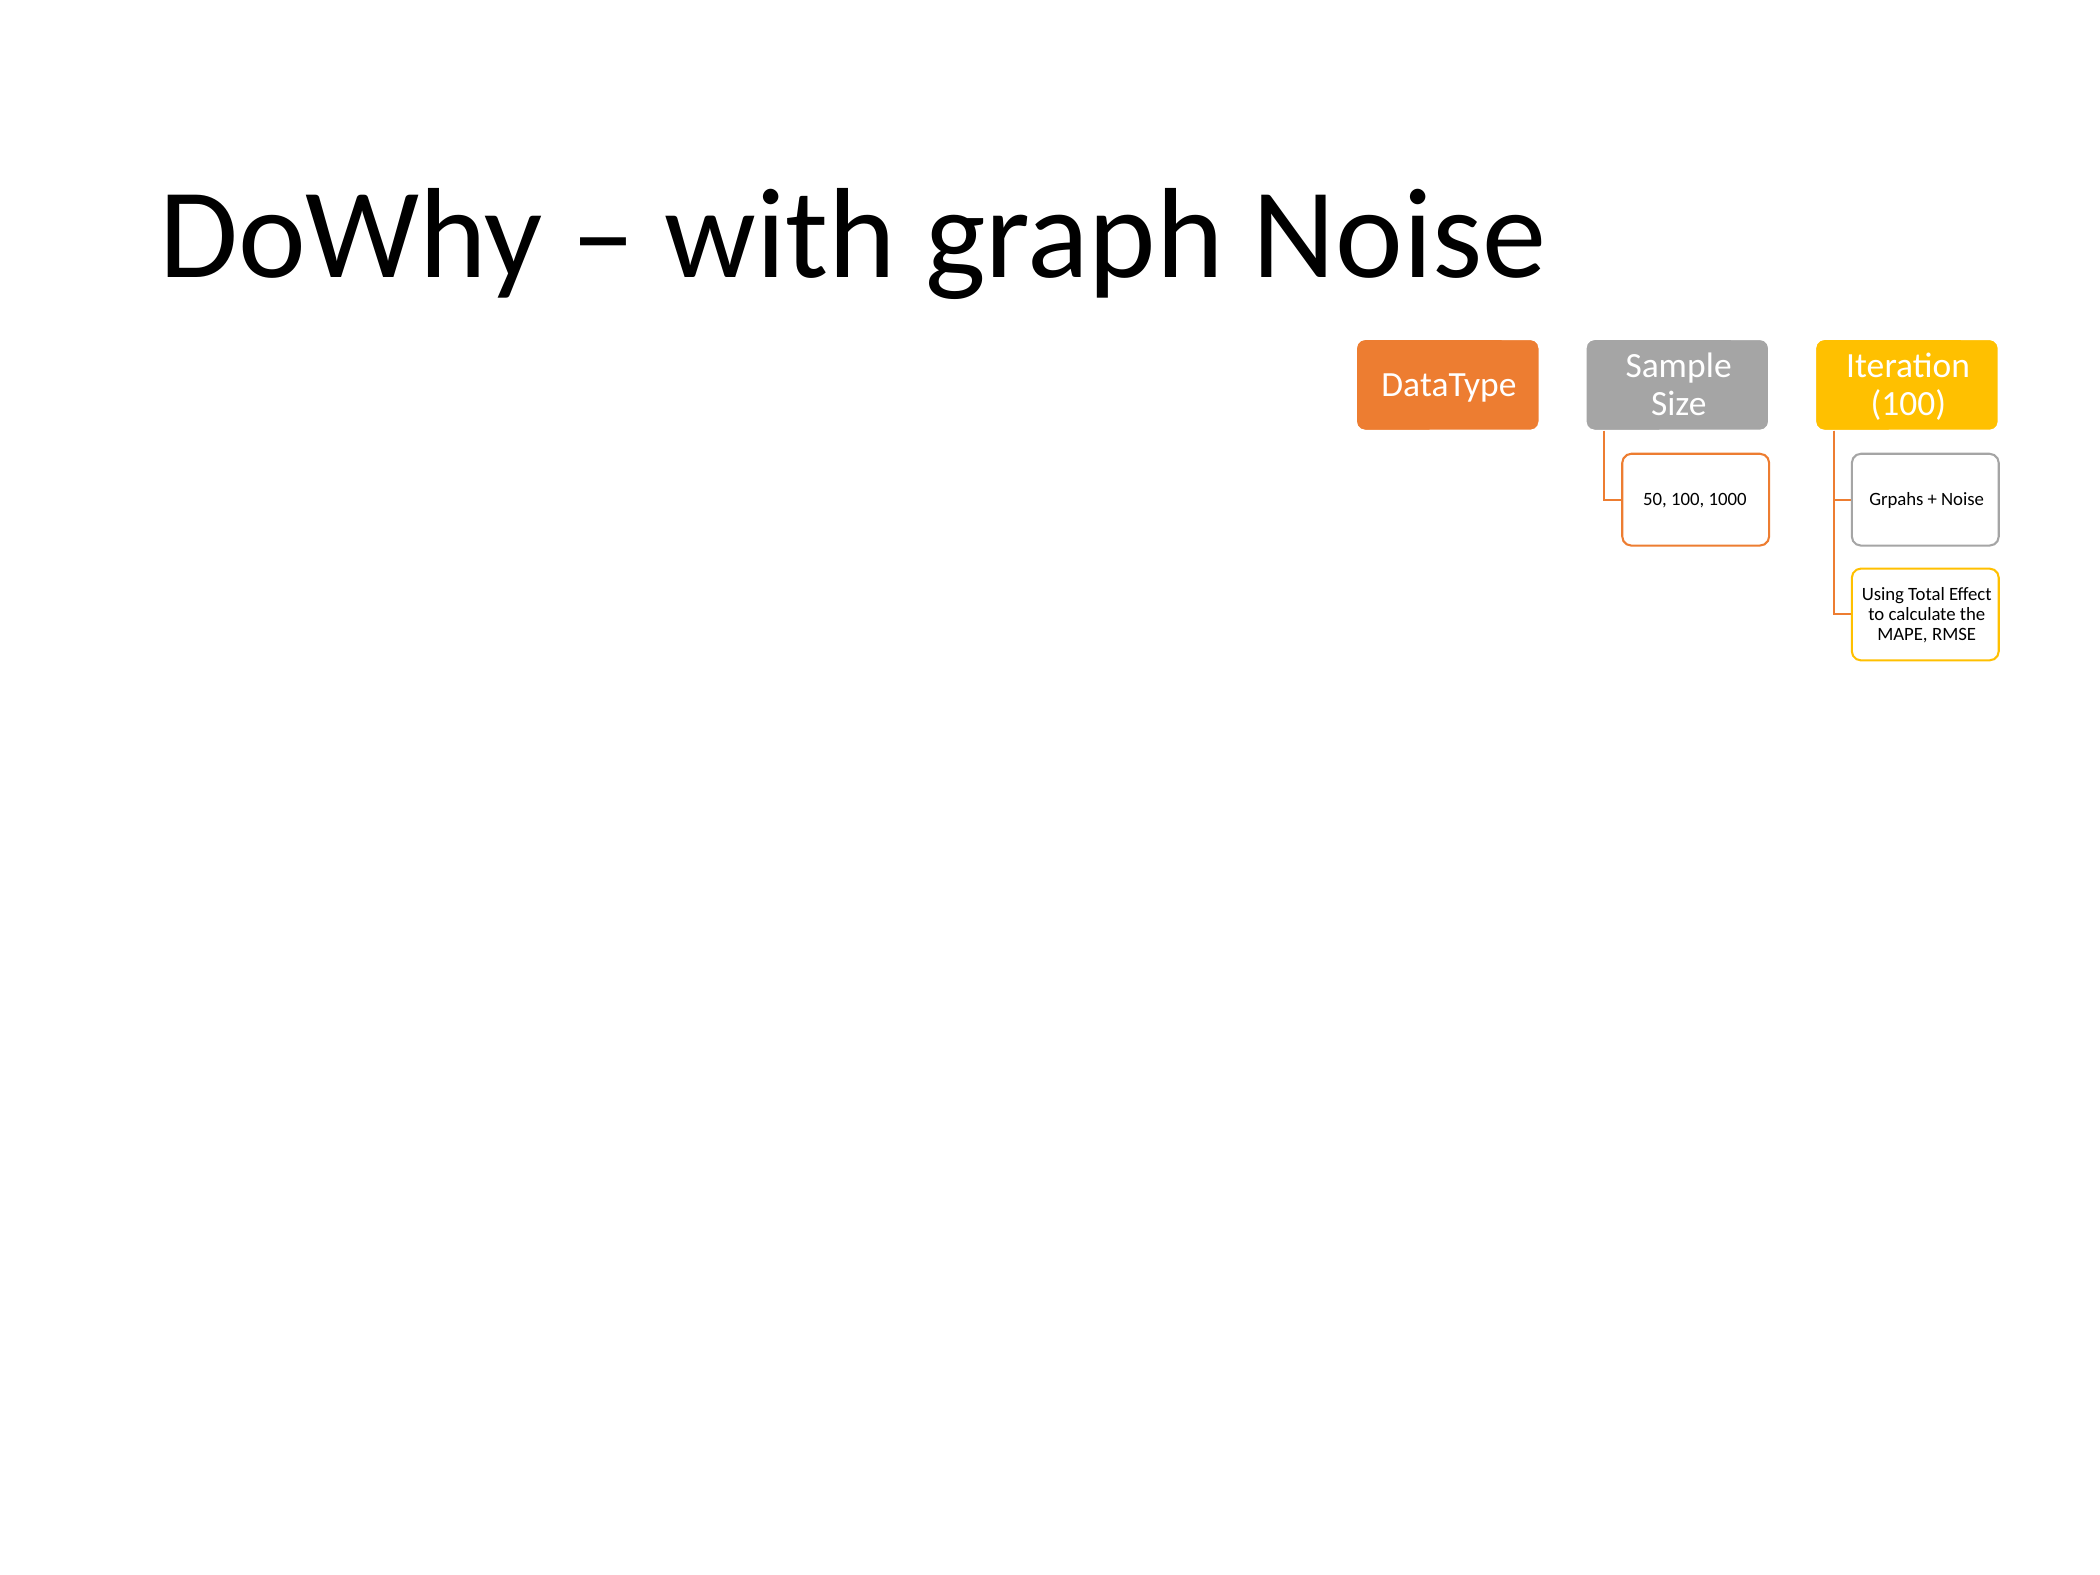

# DoWhy – with graph Noise
DataType
Sample Size
50, 100, 1000
Iteration (100)
Grpahs + Noise
Using Total Effect to calculate the MAPE, RMSE